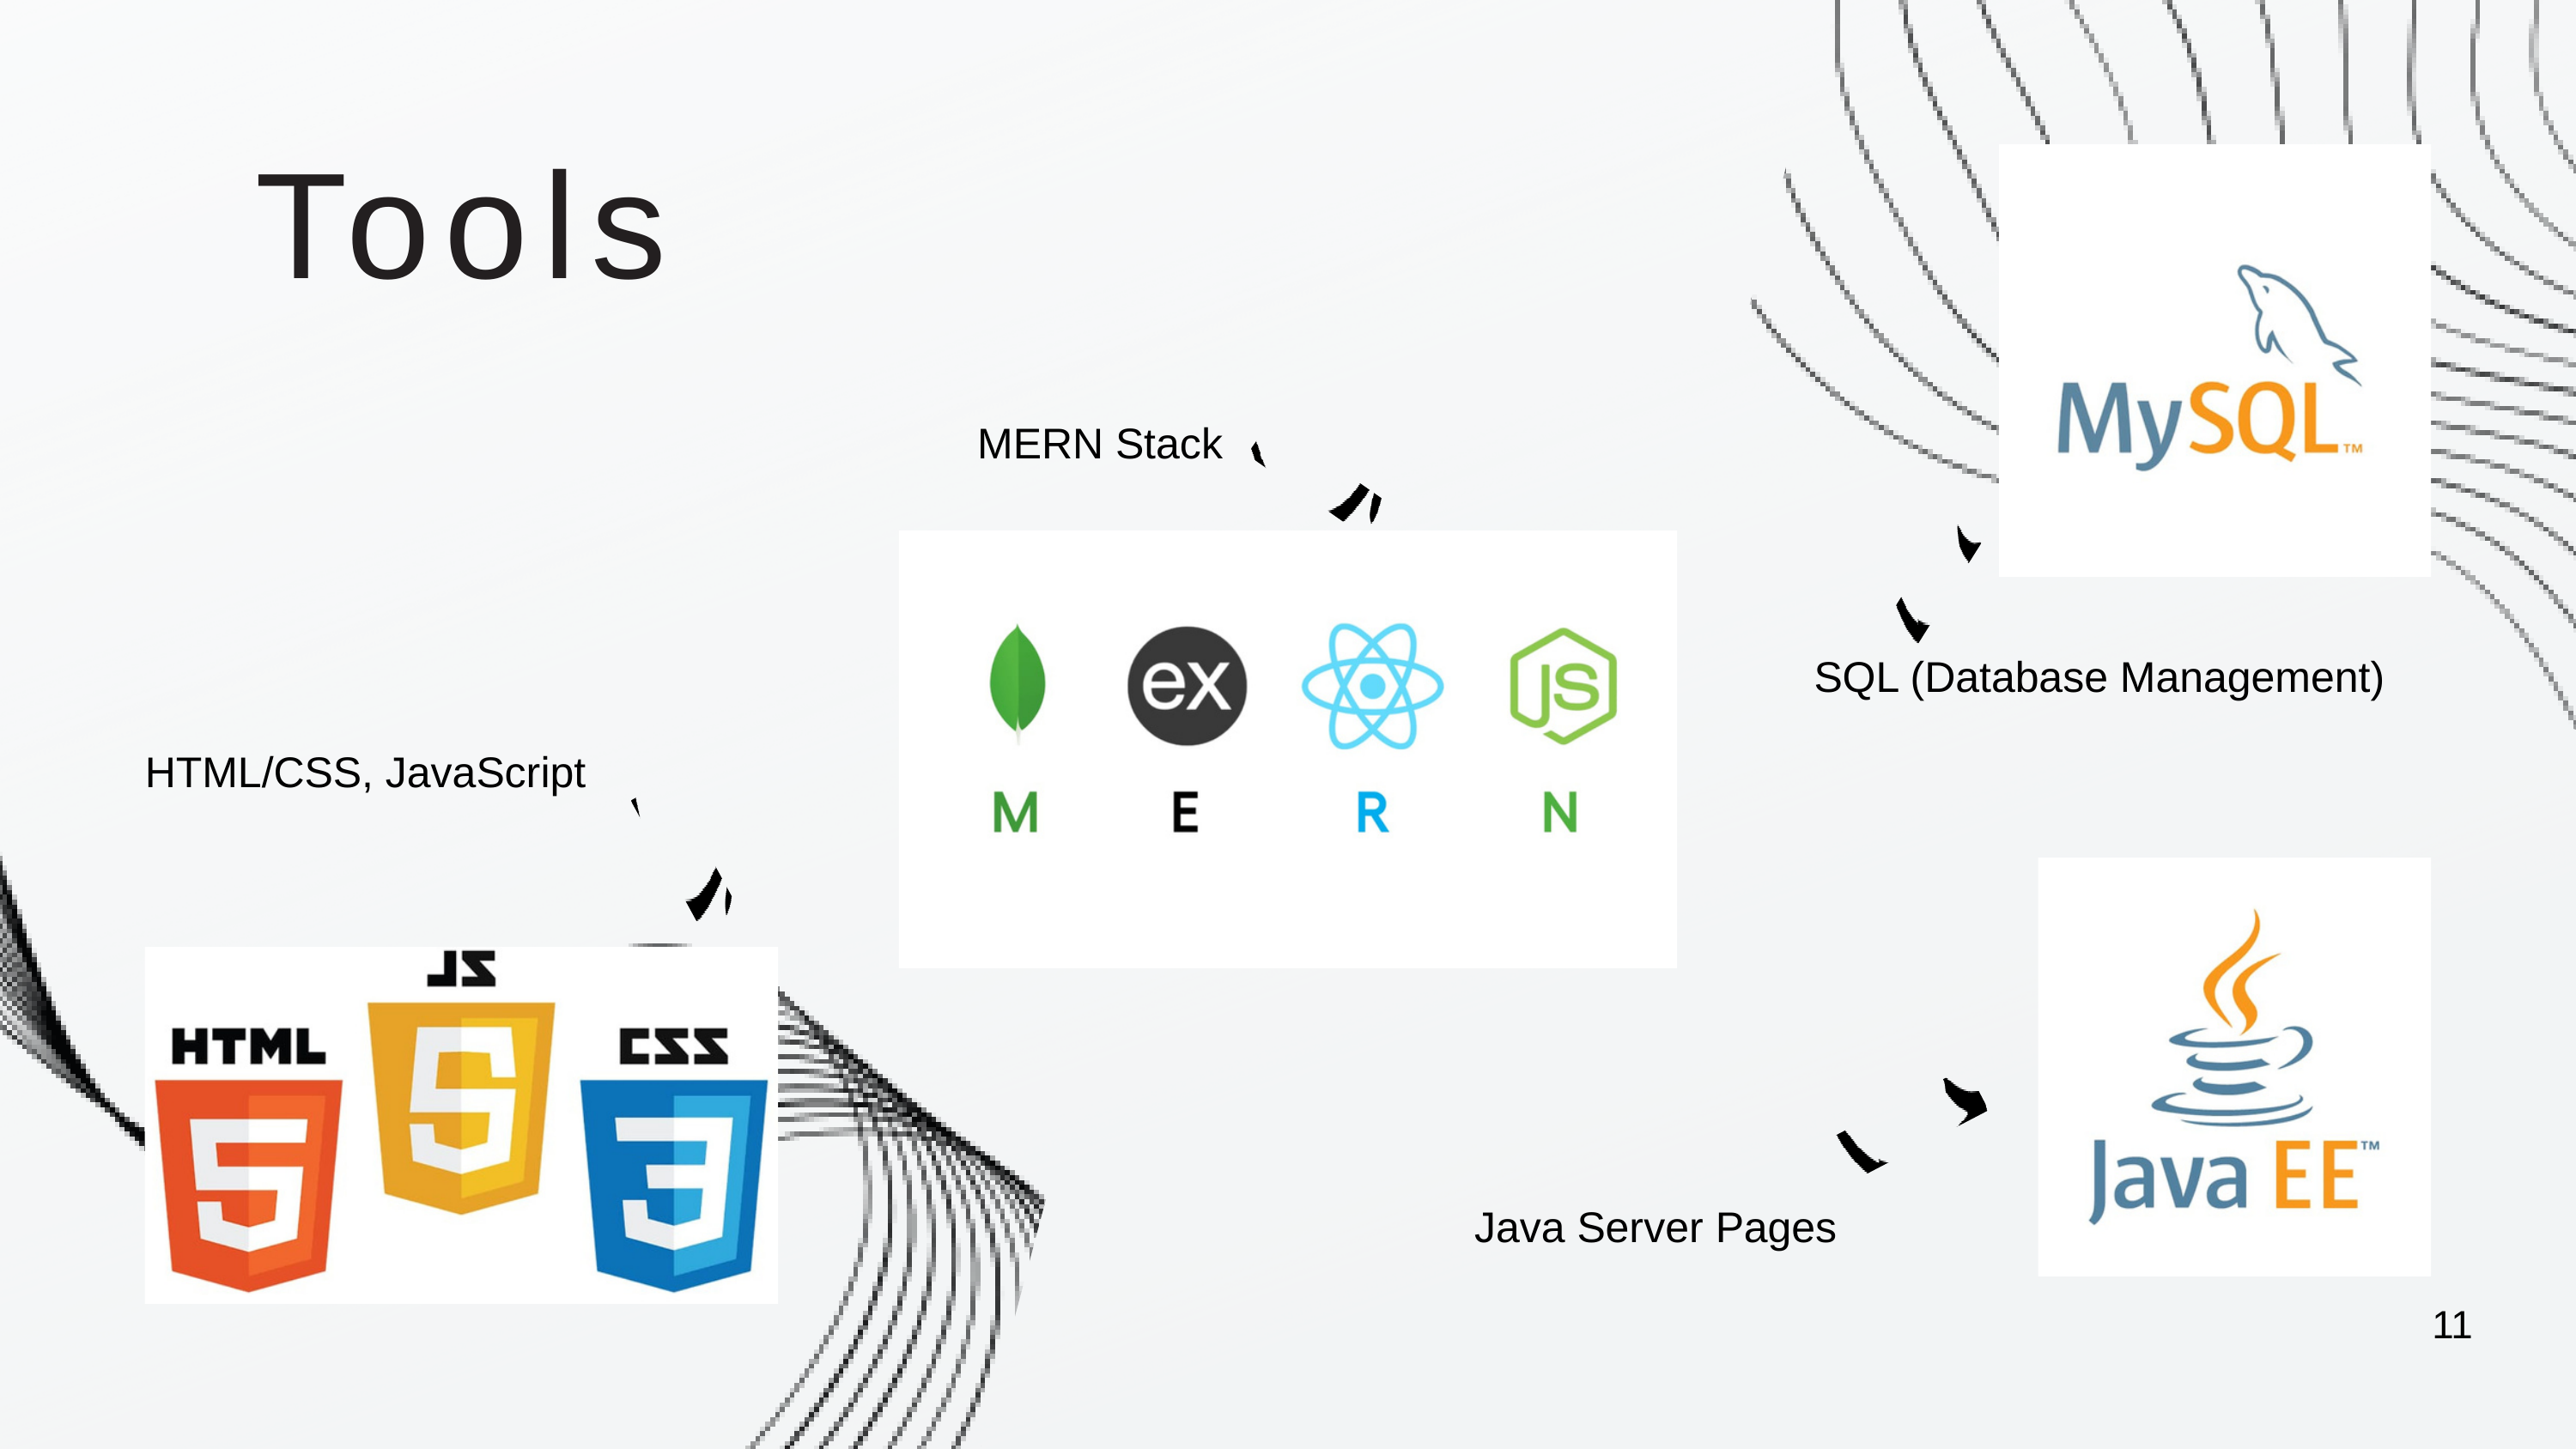

Tools

MERN Stack

SQL (Database Management)

HTML/CSS, JavaScript

Java Server Pages
11